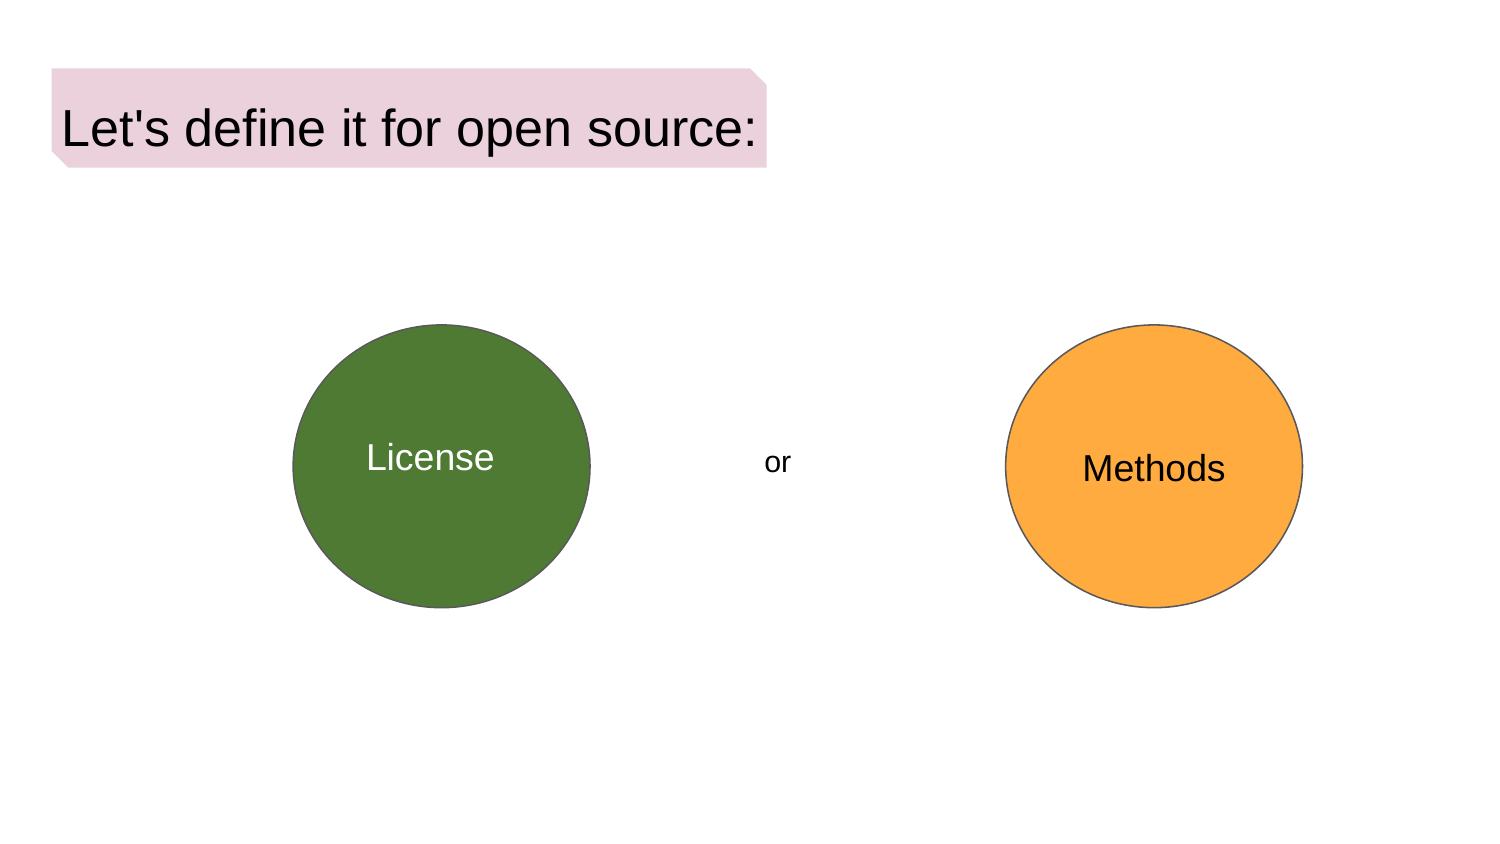

# Let's define it for open source:

License

or
Methods